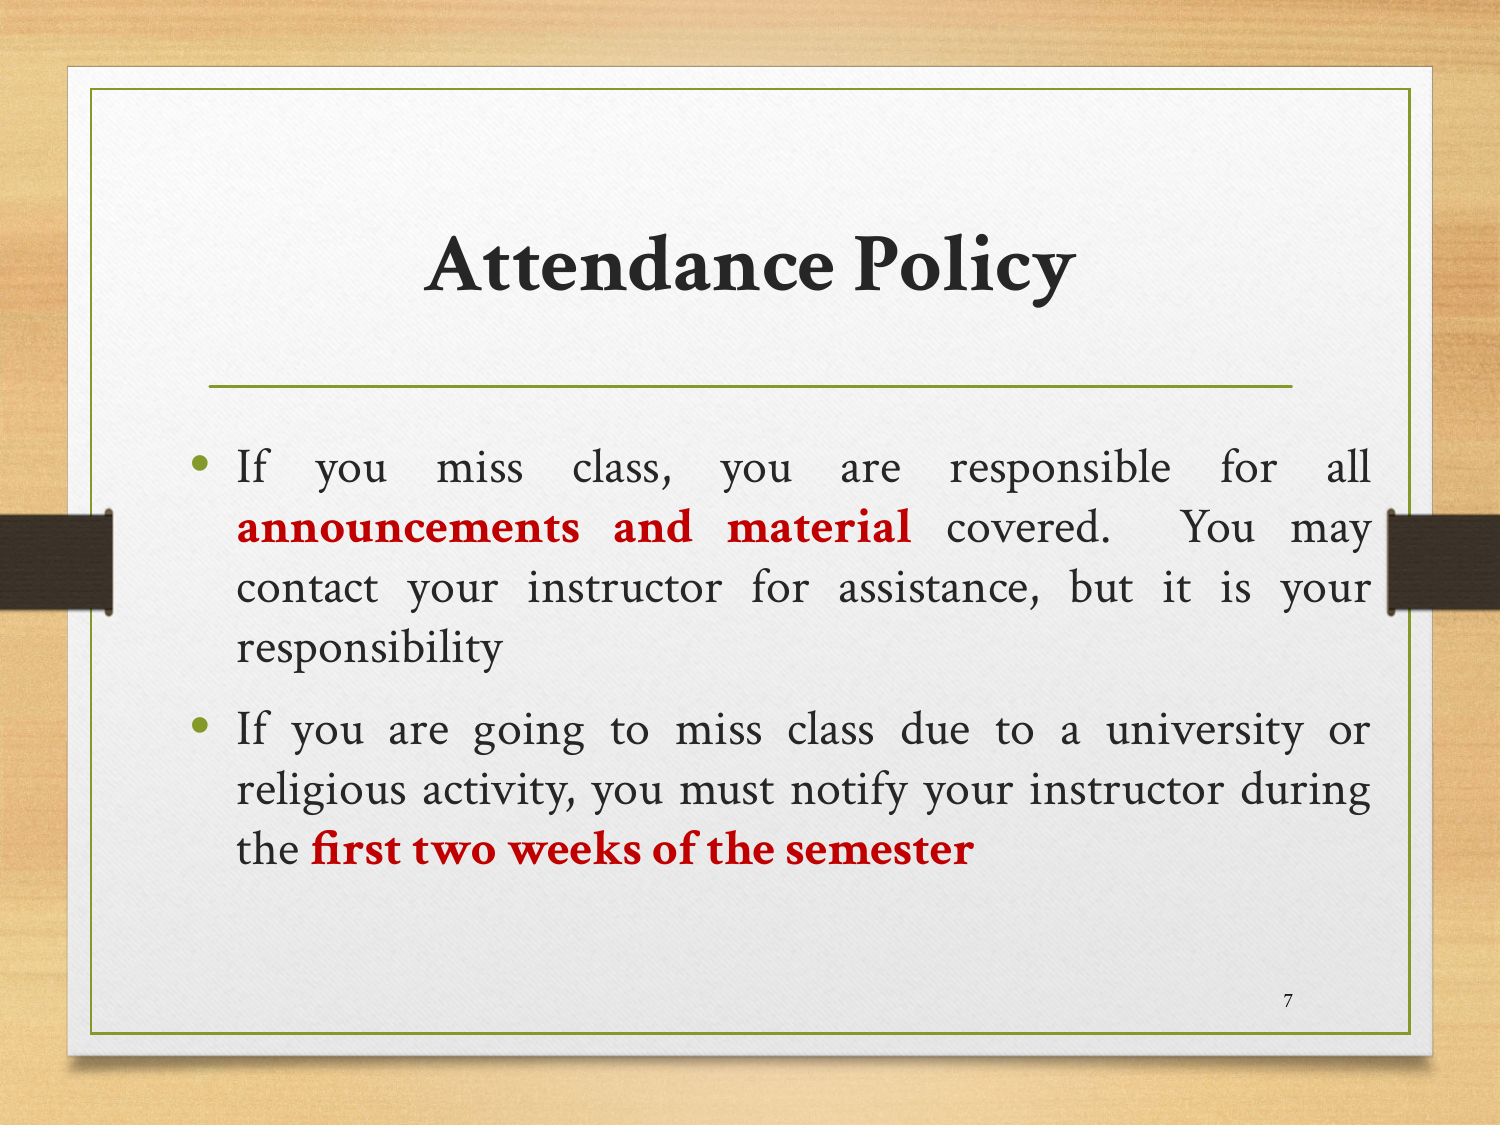

# Attendance Policy
If you miss class, you are responsible for all announcements and material covered.  You may contact your instructor for assistance, but it is your responsibility
If you are going to miss class due to a university or religious activity, you must notify your instructor during the first two weeks of the semester
7